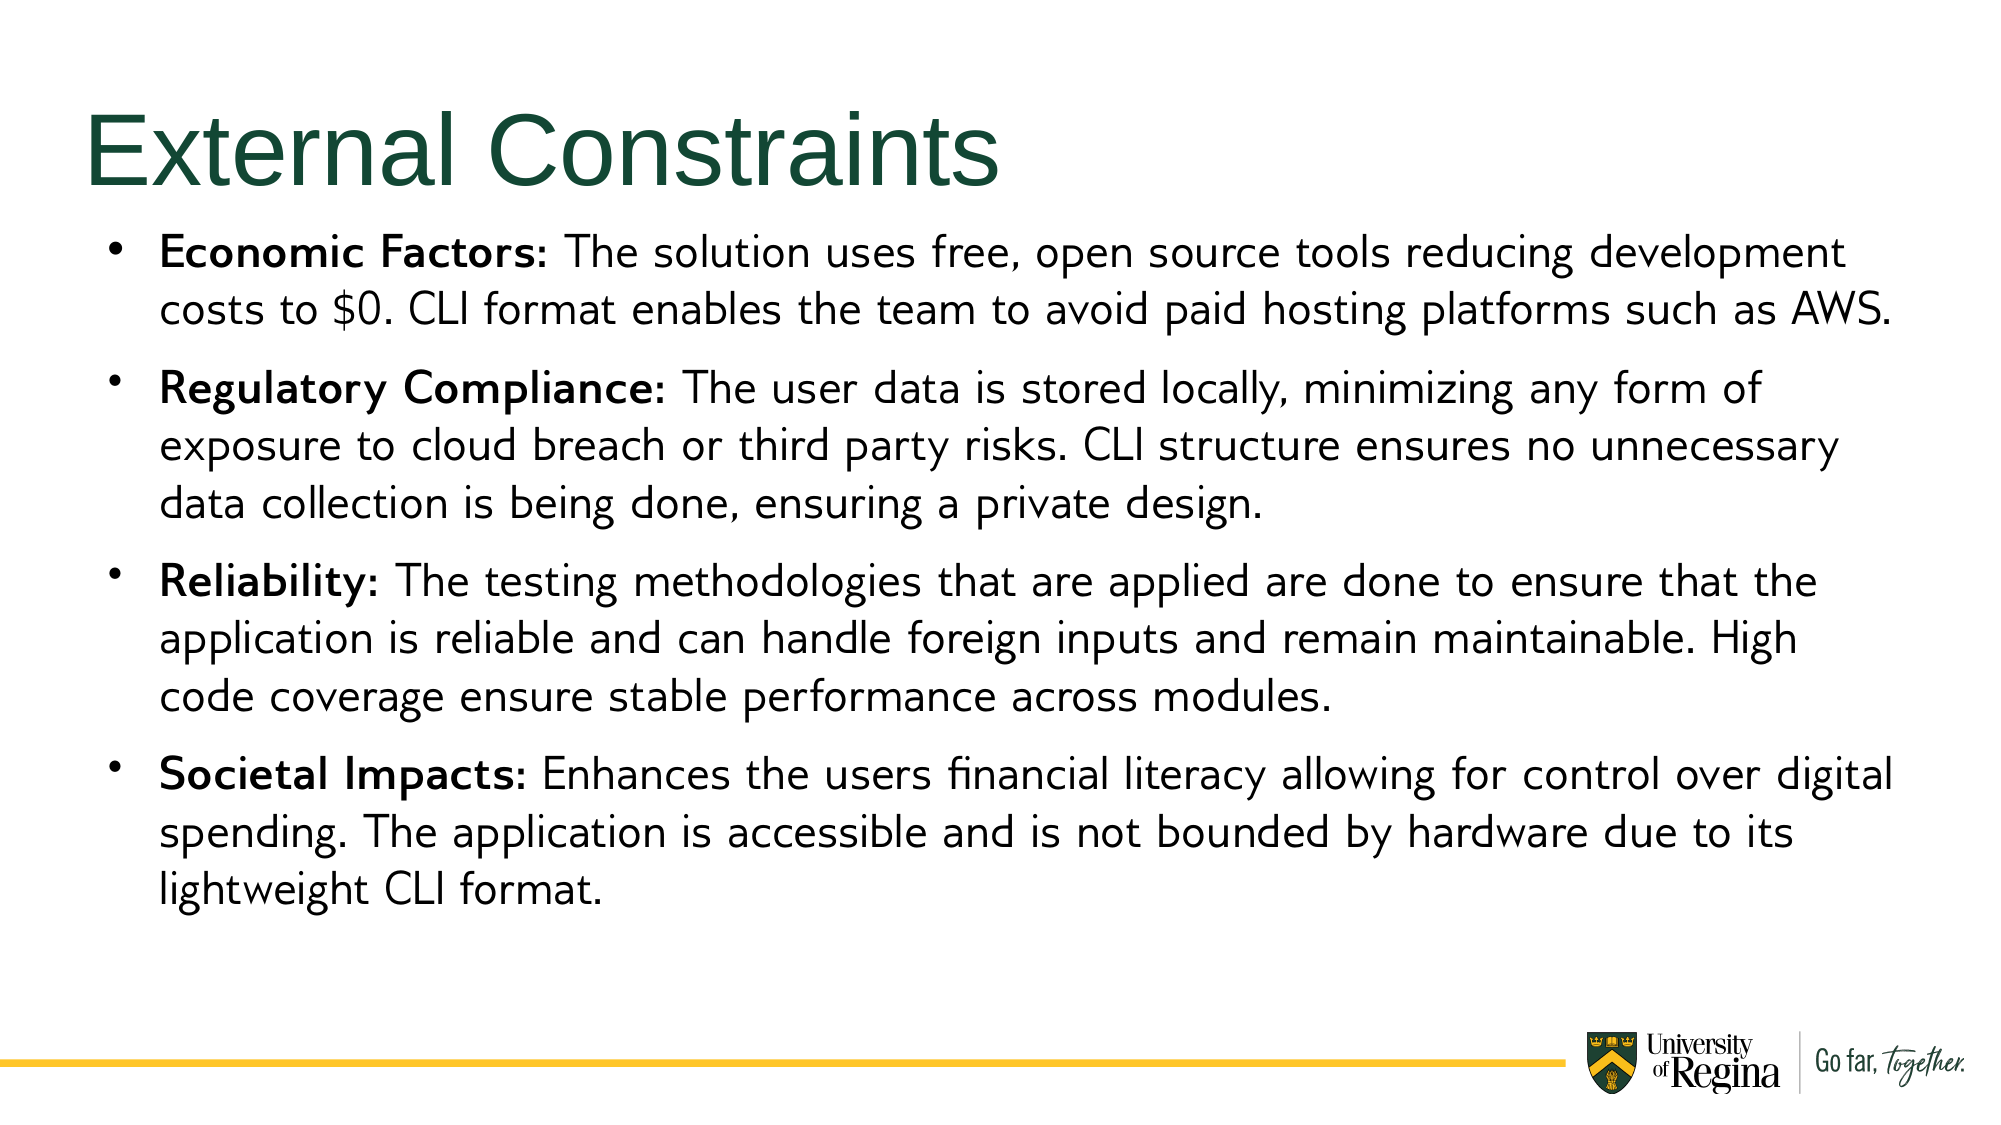

External Constraints
Economic Factors: The solution uses free, open source tools reducing development costs to $0. CLI format enables the team to avoid paid hosting platforms such as AWS.
Regulatory Compliance: The user data is stored locally, minimizing any form of exposure to cloud breach or third party risks. CLI structure ensures no unnecessary data collection is being done, ensuring a private design.
Reliability: The testing methodologies that are applied are done to ensure that the application is reliable and can handle foreign inputs and remain maintainable. High code coverage ensure stable performance across modules.
Societal Impacts: Enhances the users financial literacy allowing for control over digital spending. The application is accessible and is not bounded by hardware due to its lightweight CLI format.